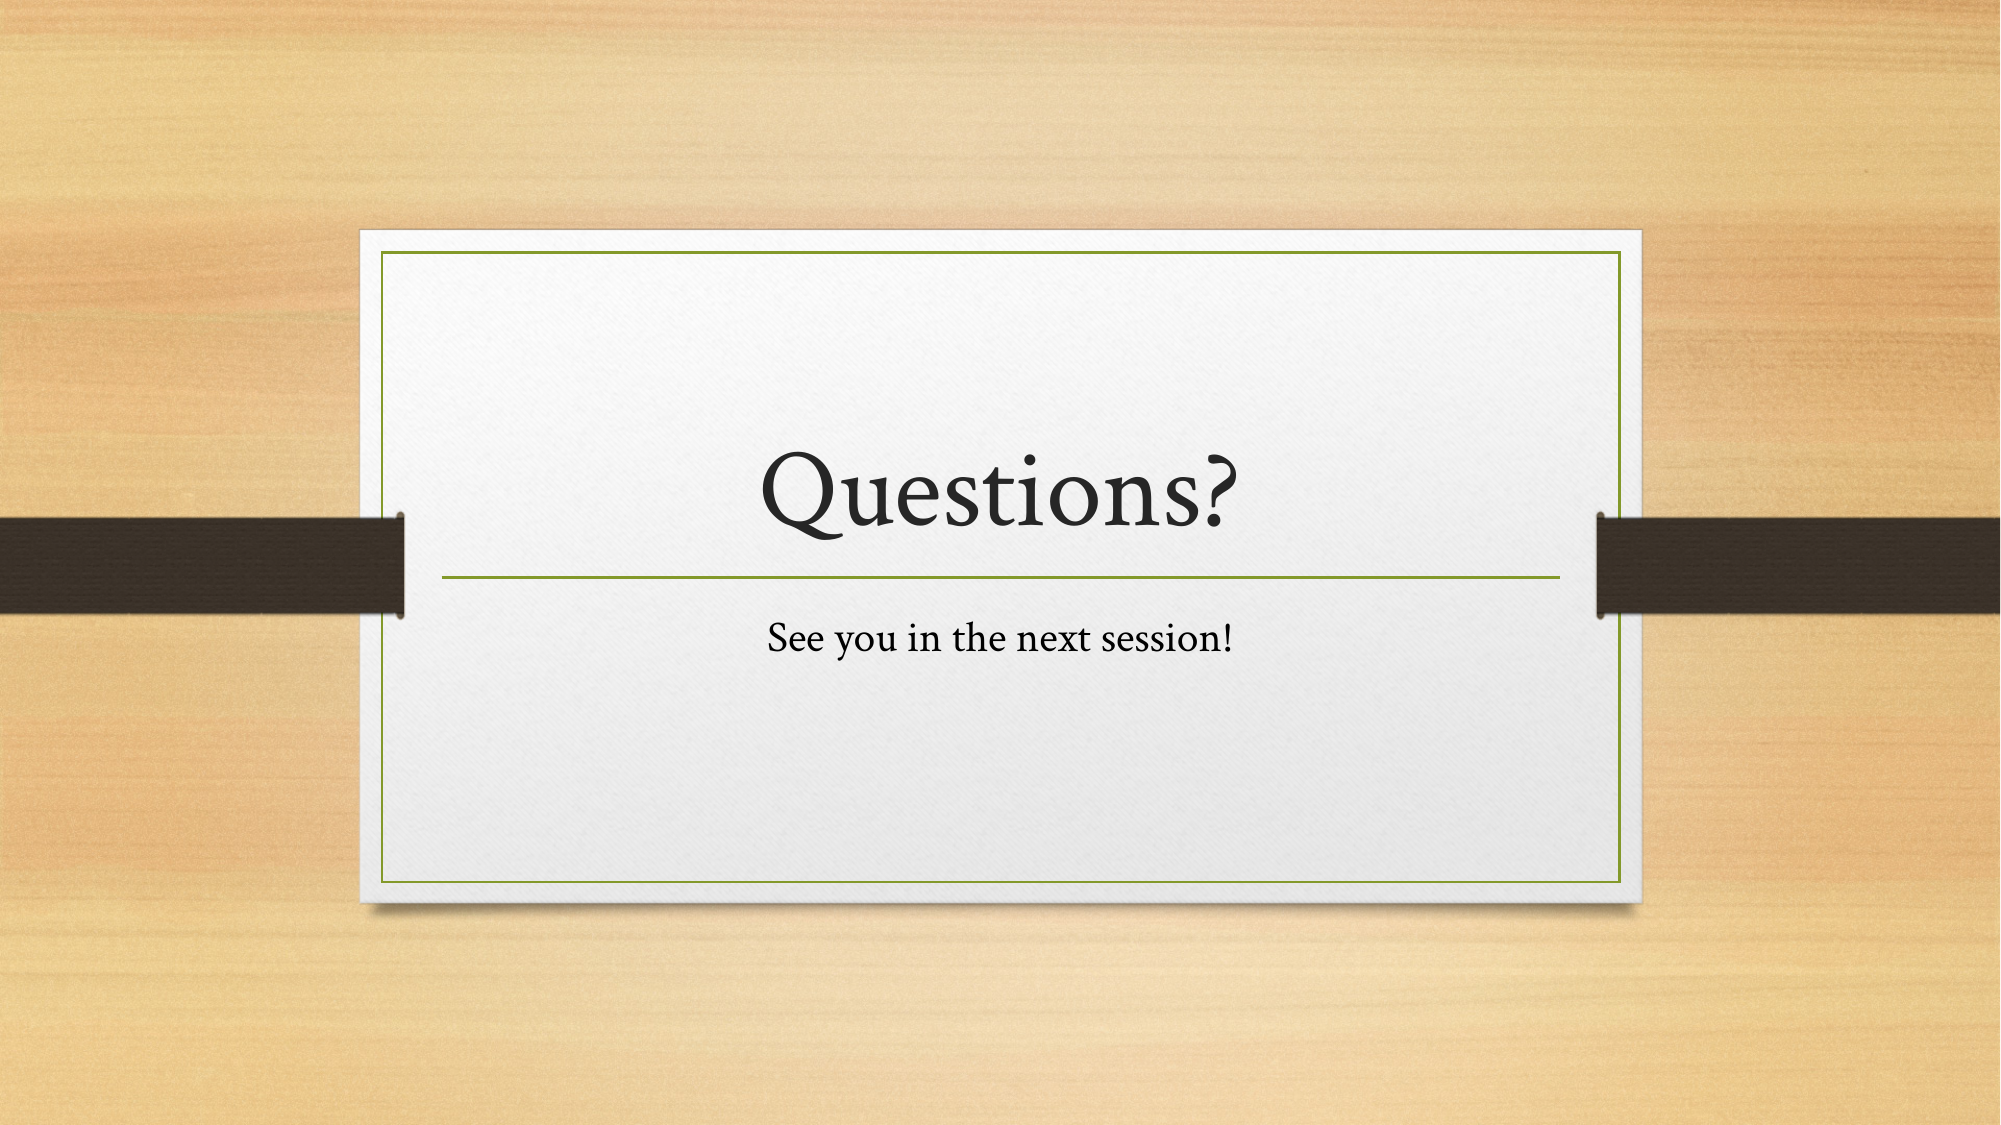

# Questions?
See you in the next session!